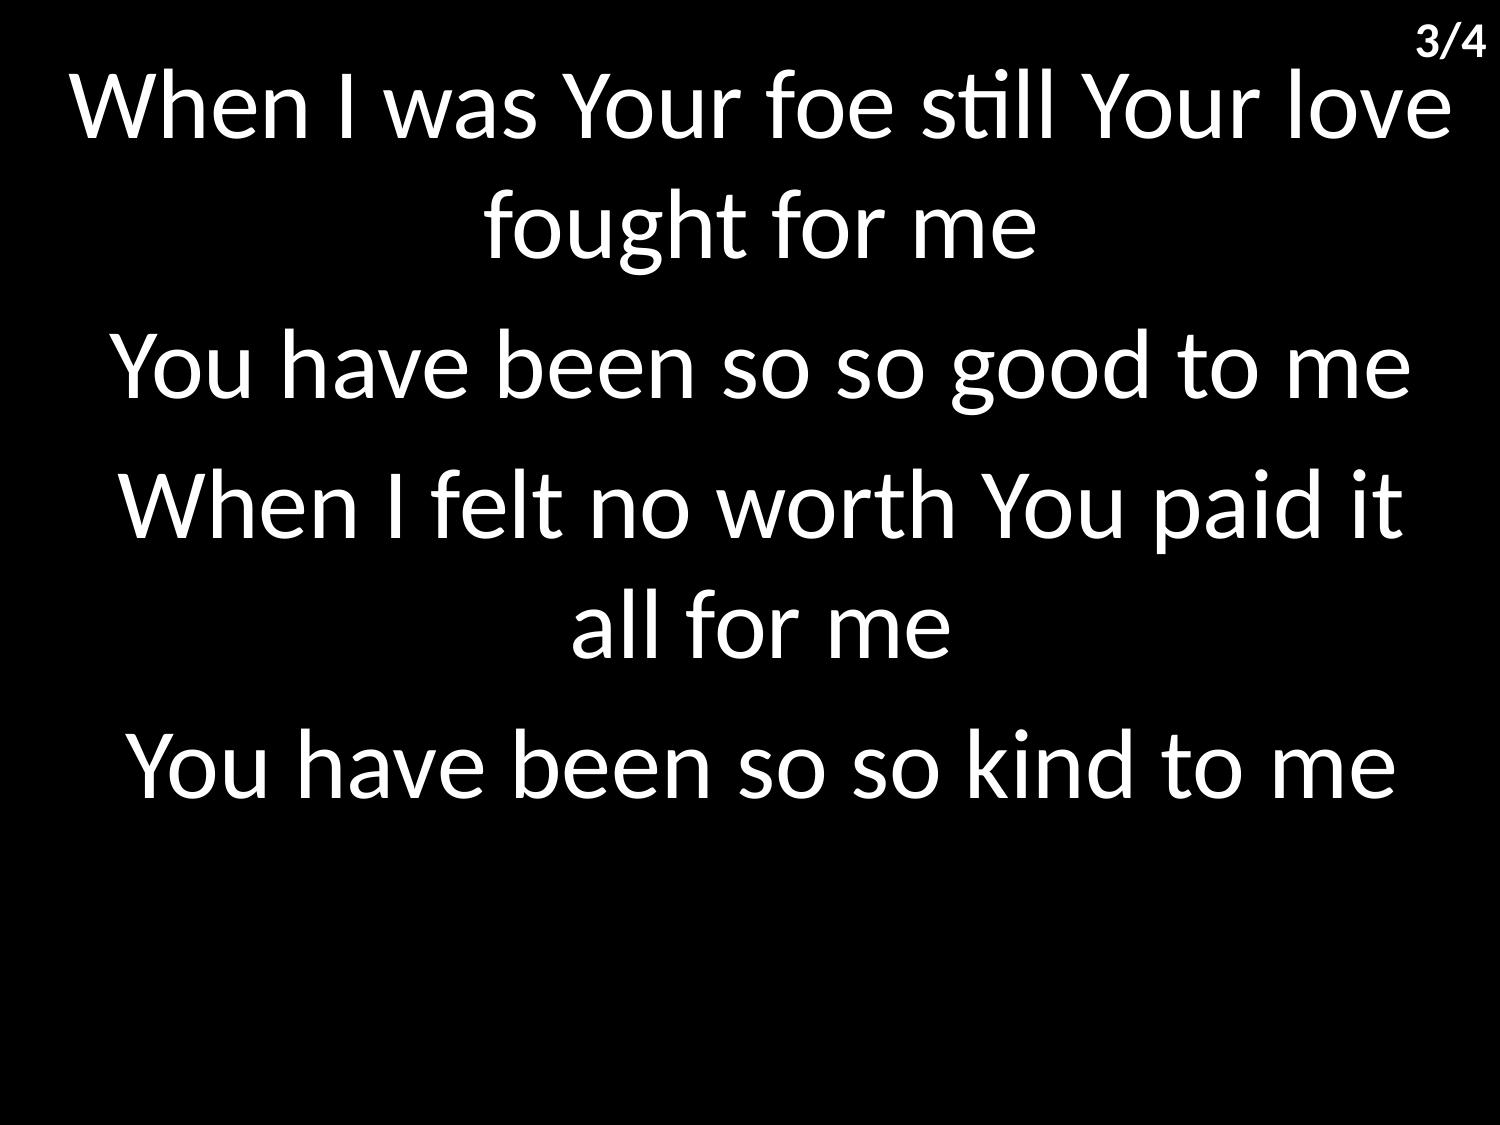

3/4
When I was Your foe still Your love fought for me
You have been so so good to me
When I felt no worth You paid it all for me
You have been so so kind to me